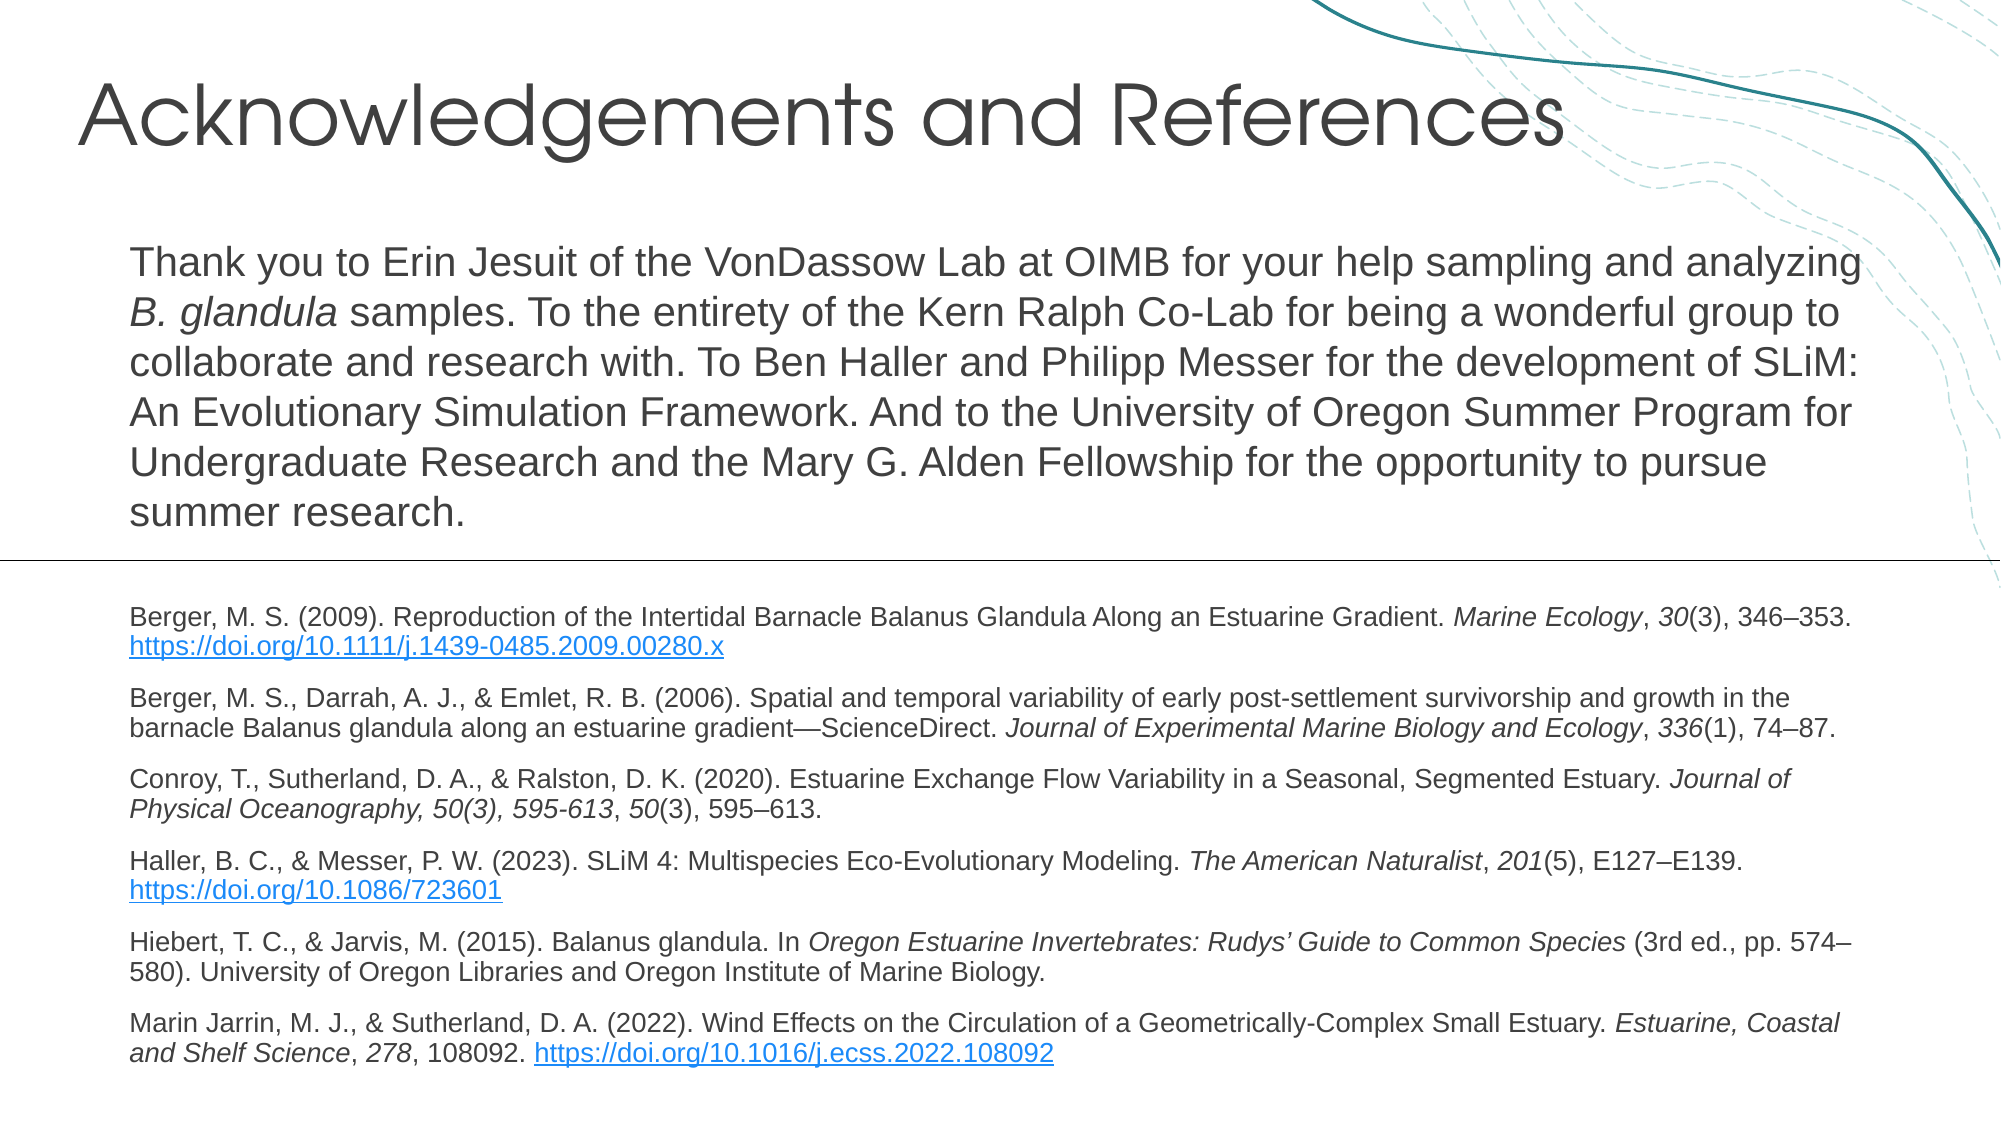

# Acknowledgements and References
Thank you to Erin Jesuit of the VonDassow Lab at OIMB for your help sampling and analyzing B. glandula samples. To the entirety of the Kern Ralph Co-Lab for being a wonderful group to collaborate and research with. To Ben Haller and Philipp Messer for the development of SLiM: An Evolutionary Simulation Framework. And to the University of Oregon Summer Program for Undergraduate Research and the Mary G. Alden Fellowship for the opportunity to pursue summer research.
Berger, M. S. (2009). Reproduction of the Intertidal Barnacle Balanus Glandula Along an Estuarine Gradient. Marine Ecology, 30(3), 346–353. https://doi.org/10.1111/j.1439-0485.2009.00280.x
Berger, M. S., Darrah, A. J., & Emlet, R. B. (2006). Spatial and temporal variability of early post-settlement survivorship and growth in the barnacle Balanus glandula along an estuarine gradient—ScienceDirect. Journal of Experimental Marine Biology and Ecology, 336(1), 74–87.
Conroy, T., Sutherland, D. A., & Ralston, D. K. (2020). Estuarine Exchange Flow Variability in a Seasonal, Segmented Estuary. Journal of Physical Oceanography, 50(3), 595-613, 50(3), 595–613.
Haller, B. C., & Messer, P. W. (2023). SLiM 4: Multispecies Eco-Evolutionary Modeling. The American Naturalist, 201(5), E127–E139. https://doi.org/10.1086/723601
Hiebert, T. C., & Jarvis, M. (2015). Balanus glandula. In Oregon Estuarine Invertebrates: Rudys’ Guide to Common Species (3rd ed., pp. 574–580). University of Oregon Libraries and Oregon Institute of Marine Biology.
Marin Jarrin, M. J., & Sutherland, D. A. (2022). Wind Effects on the Circulation of a Geometrically-Complex Small Estuary. Estuarine, Coastal and Shelf Science, 278, 108092. https://doi.org/10.1016/j.ecss.2022.108092